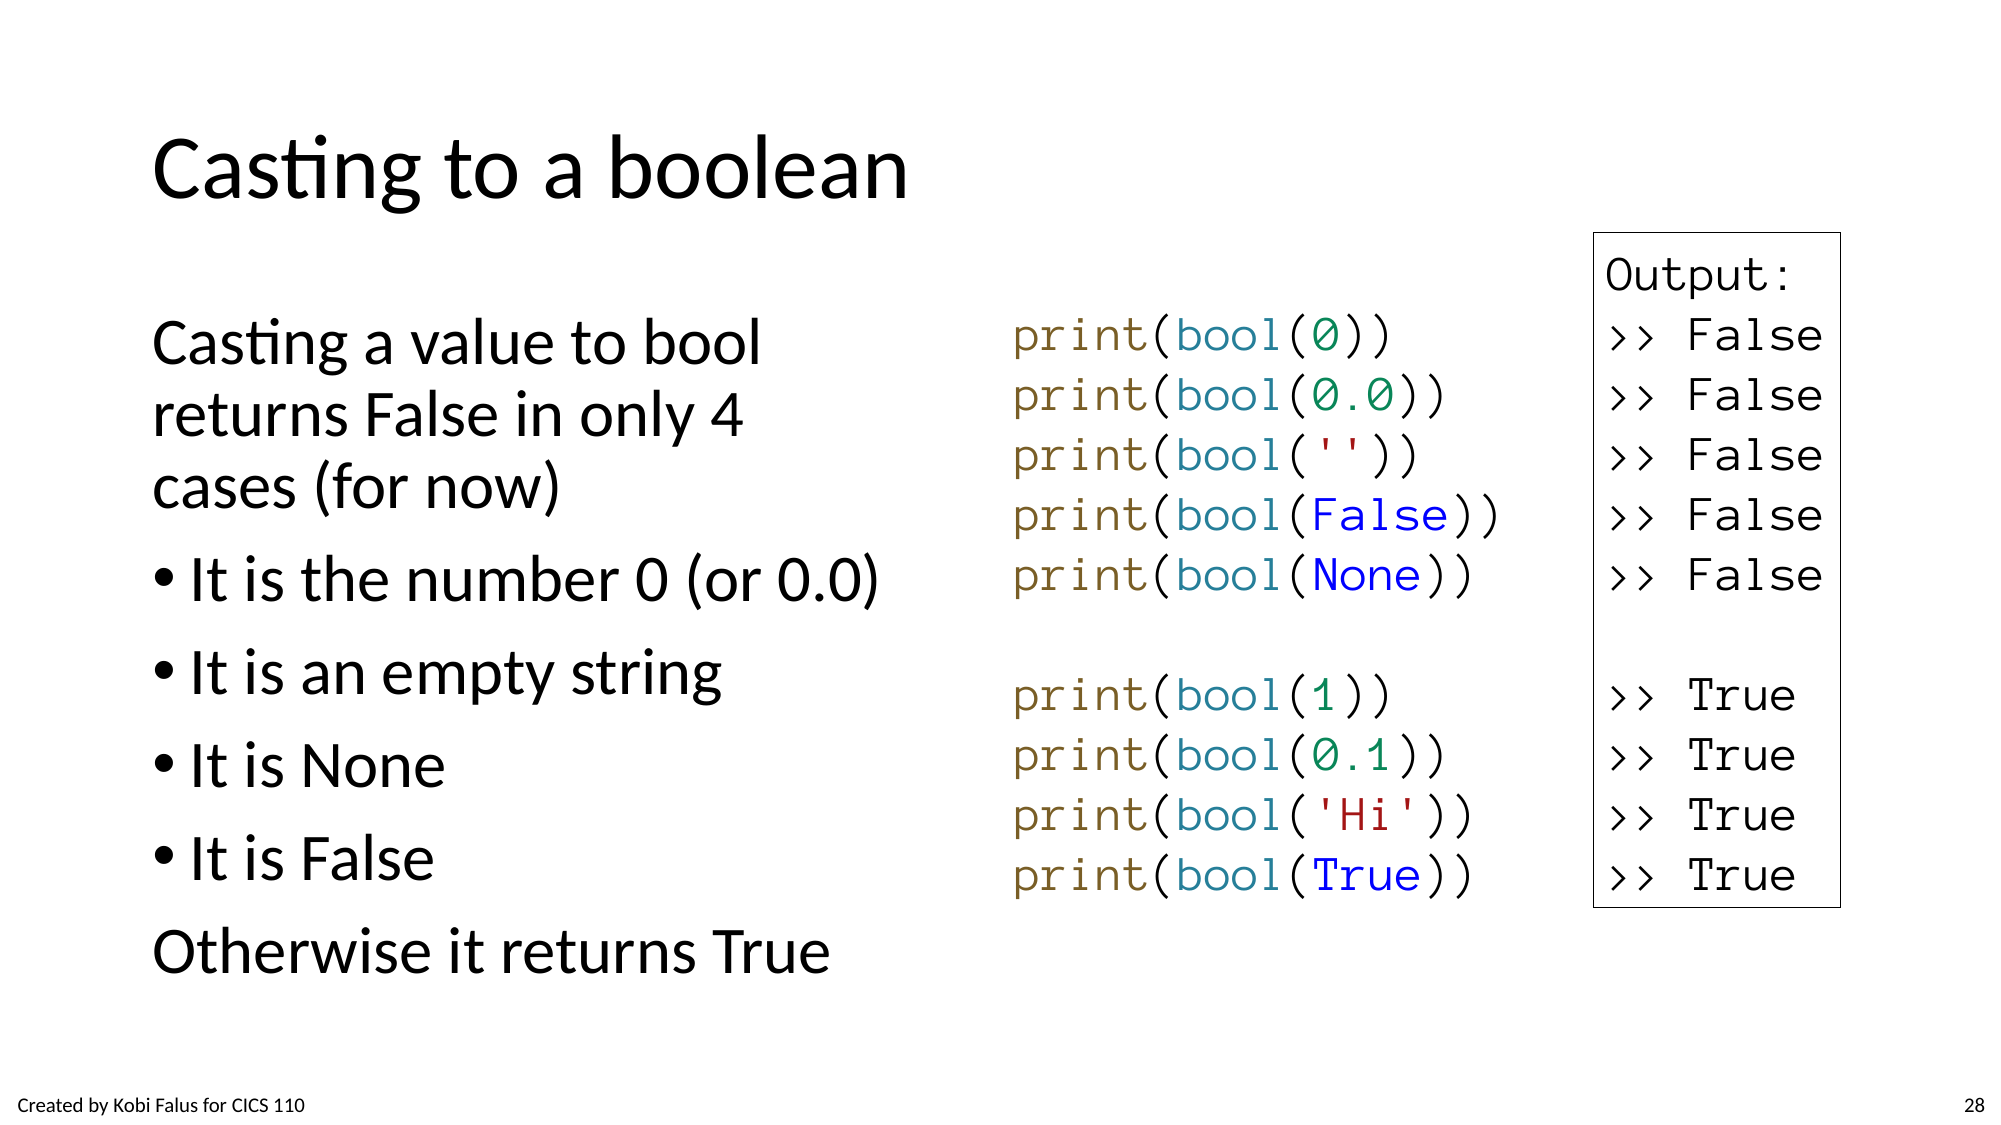

# Casting to a boolean
Output:
>> False
>> False
>> False
>> False
>> False

>> True
>> True
>> True
>> True
print(bool(0))
print(bool(0.0))
print(bool(''))
print(bool(False))
print(bool(None))

print(bool(1))
print(bool(0.1))
print(bool('Hi'))
print(bool(True))
Casting a value to bool returns False in only 4 cases (for now)
It is the number 0 (or 0.0)
It is an empty string
It is None
It is False
Otherwise it returns True